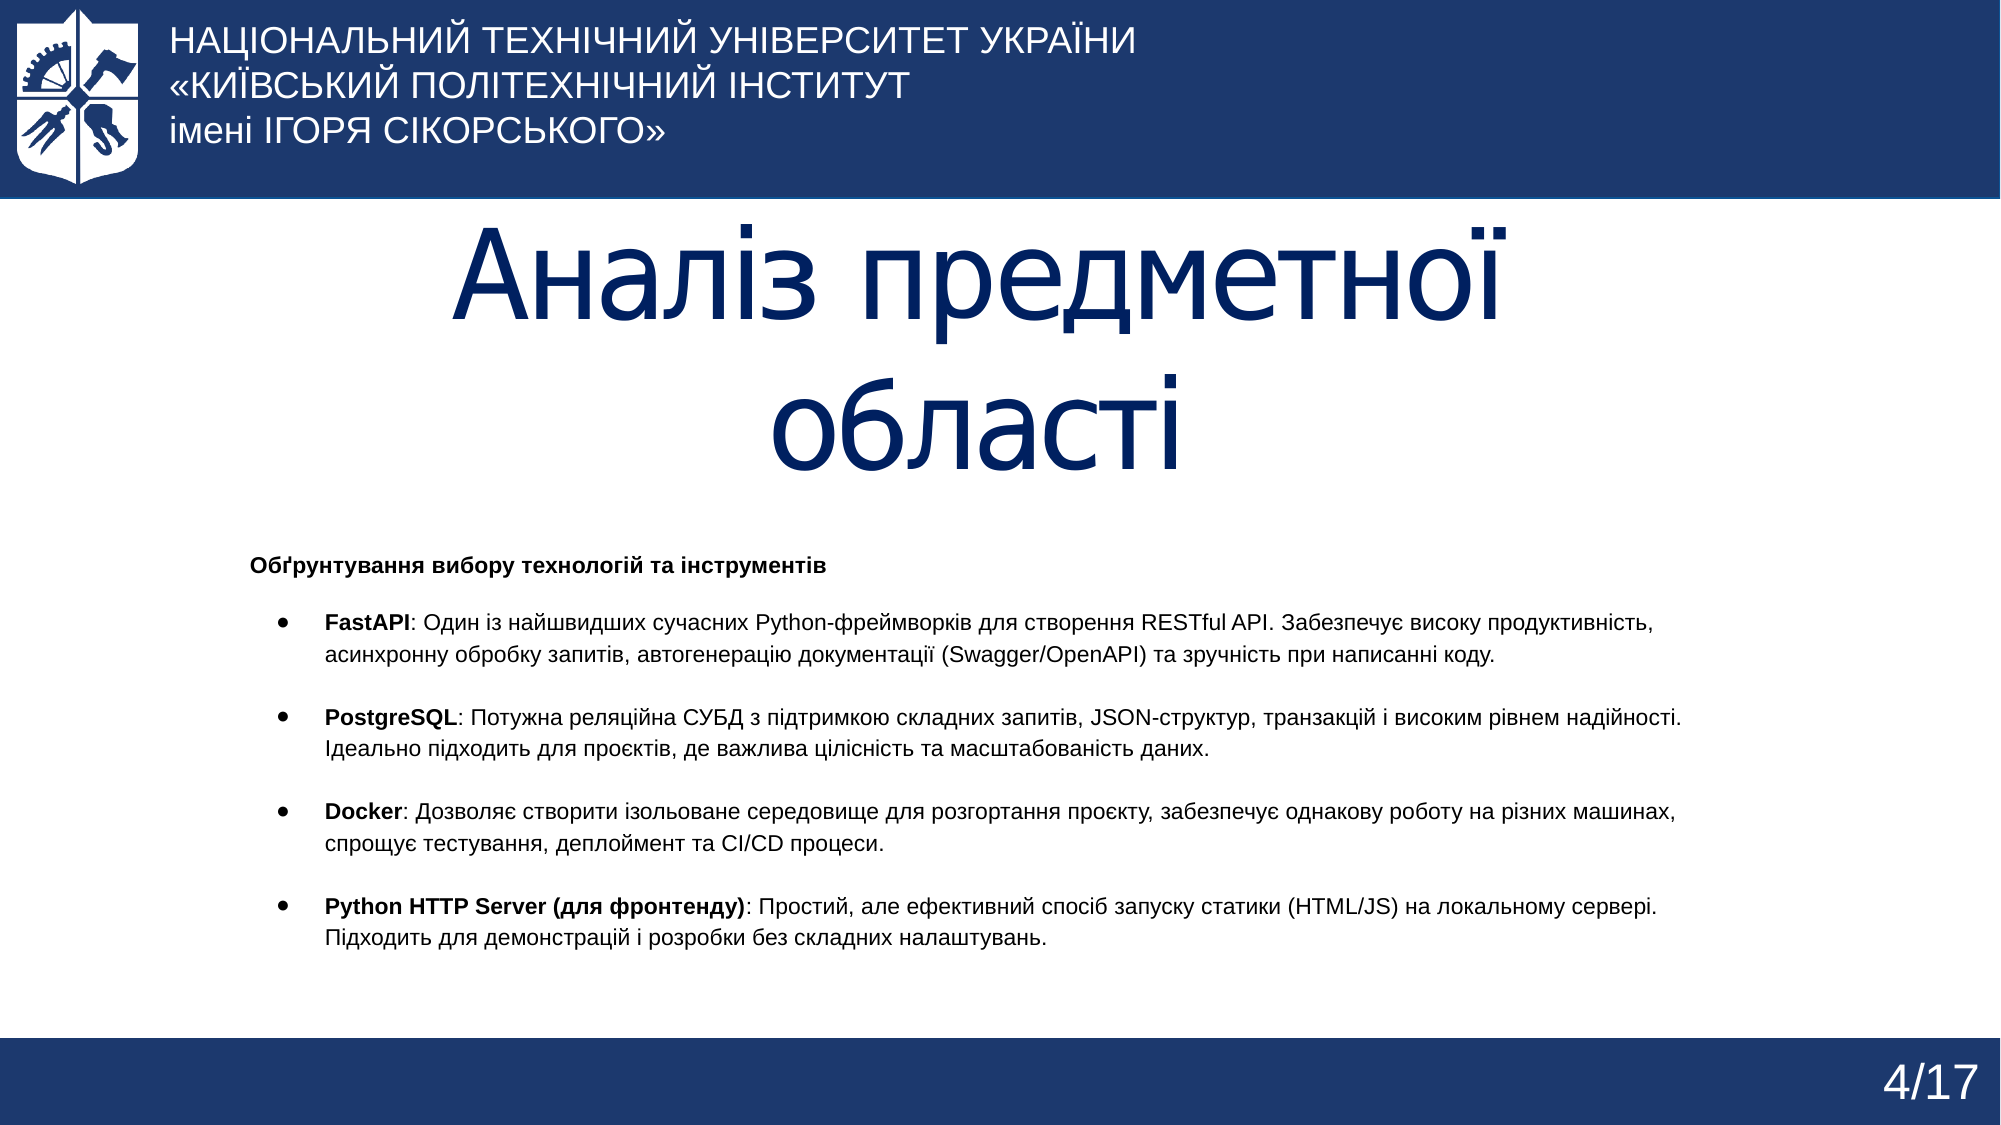

НАЦІОНАЛЬНИЙ ТЕХНІЧНИЙ УНІВЕРСИТЕТ УКРАЇНИ
«КИЇВСЬКИЙ ПОЛІТЕХНІЧНИЙ ІНСТИТУТ
імені ІГОРЯ СІКОРСЬКОГО»
# Аналіз предметної області

Обґрунтування вибору технологій та інструментів
FastAPI: Один із найшвидших сучасних Python-фреймворків для створення RESTful API. Забезпечує високу продуктивність, асинхронну обробку запитів, автогенерацію документації (Swagger/OpenAPI) та зручність при написанні коду.
PostgreSQL: Потужна реляційна СУБД з підтримкою складних запитів, JSON-структур, транзакцій і високим рівнем надійності. Ідеально підходить для проєктів, де важлива цілісність та масштабованість даних.
Docker: Дозволяє створити ізольоване середовище для розгортання проєкту, забезпечує однакову роботу на різних машинах, спрощує тестування, деплоймент та CI/CD процеси.
Python HTTP Server (для фронтенду): Простий, але ефективний спосіб запуску статики (HTML/JS) на локальному сервері. Підходить для демонстрацій і розробки без складних налаштувань.

4/17